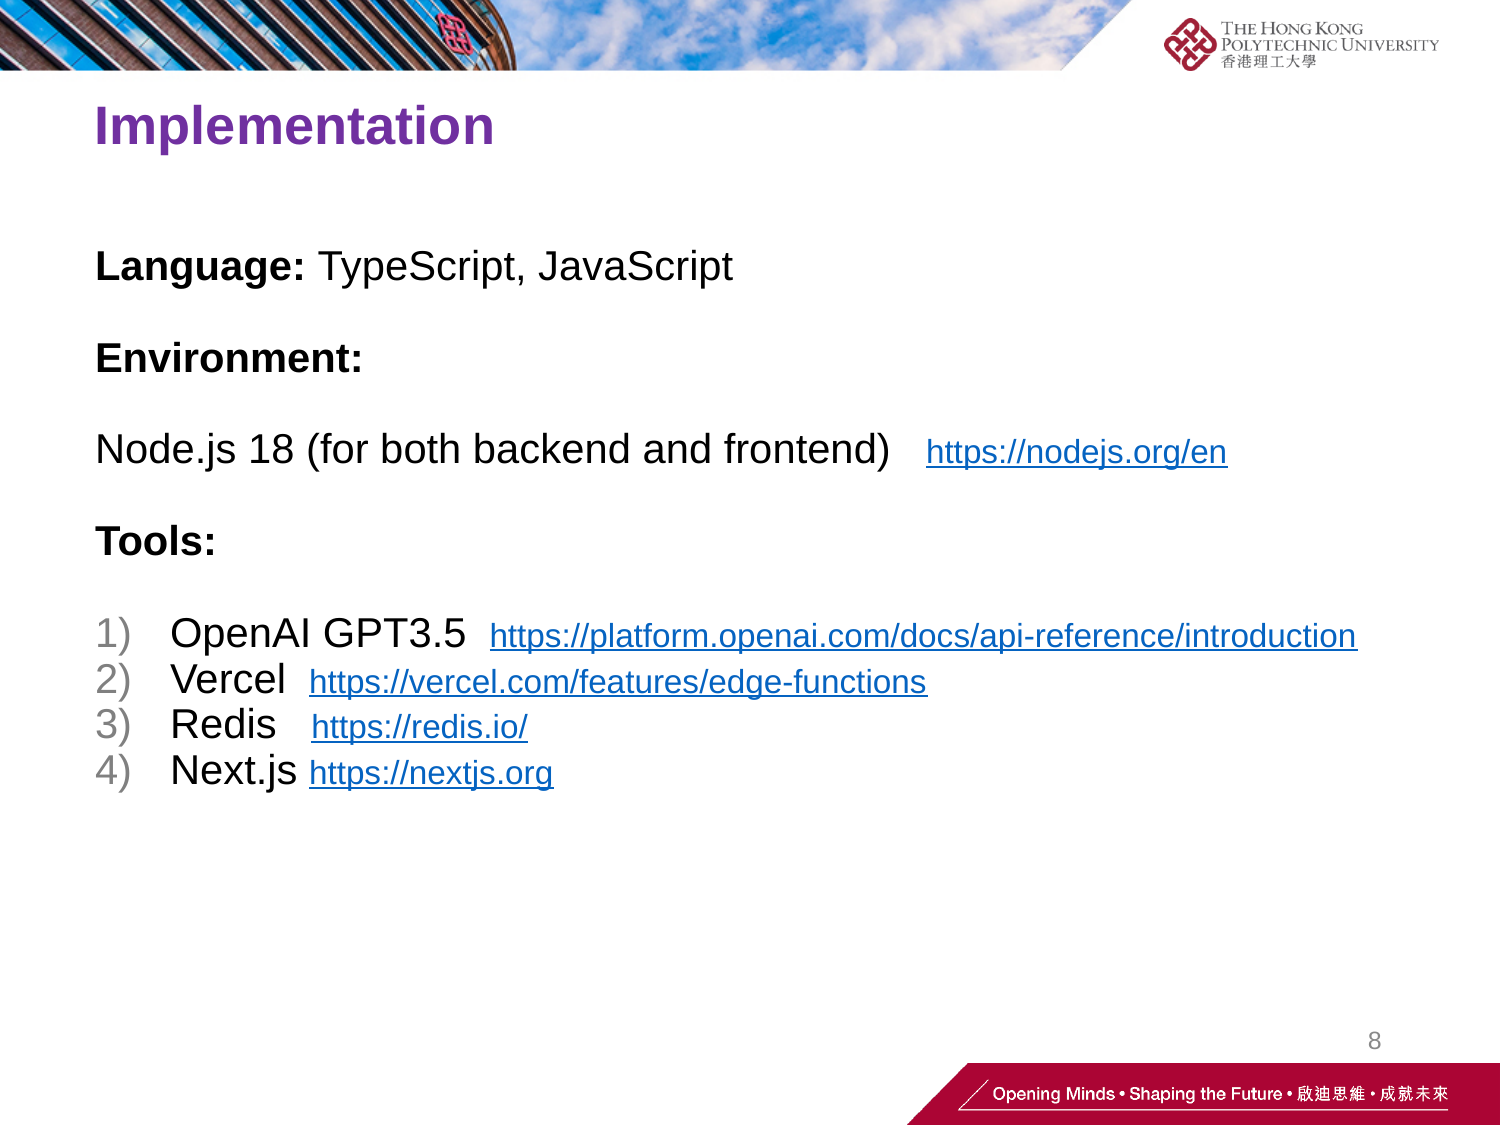

Implementation
Language: TypeScript, JavaScript

Environment:

Node.js 18 (for both backend and frontend)   https://nodejs.org/en

Tools:

OpenAI GPT3.5  https://platform.openai.com/docs/api-reference/introduction
Vercel  https://vercel.com/features/edge-functions
Redis   https://redis.io/
Next.js https://nextjs.org
8